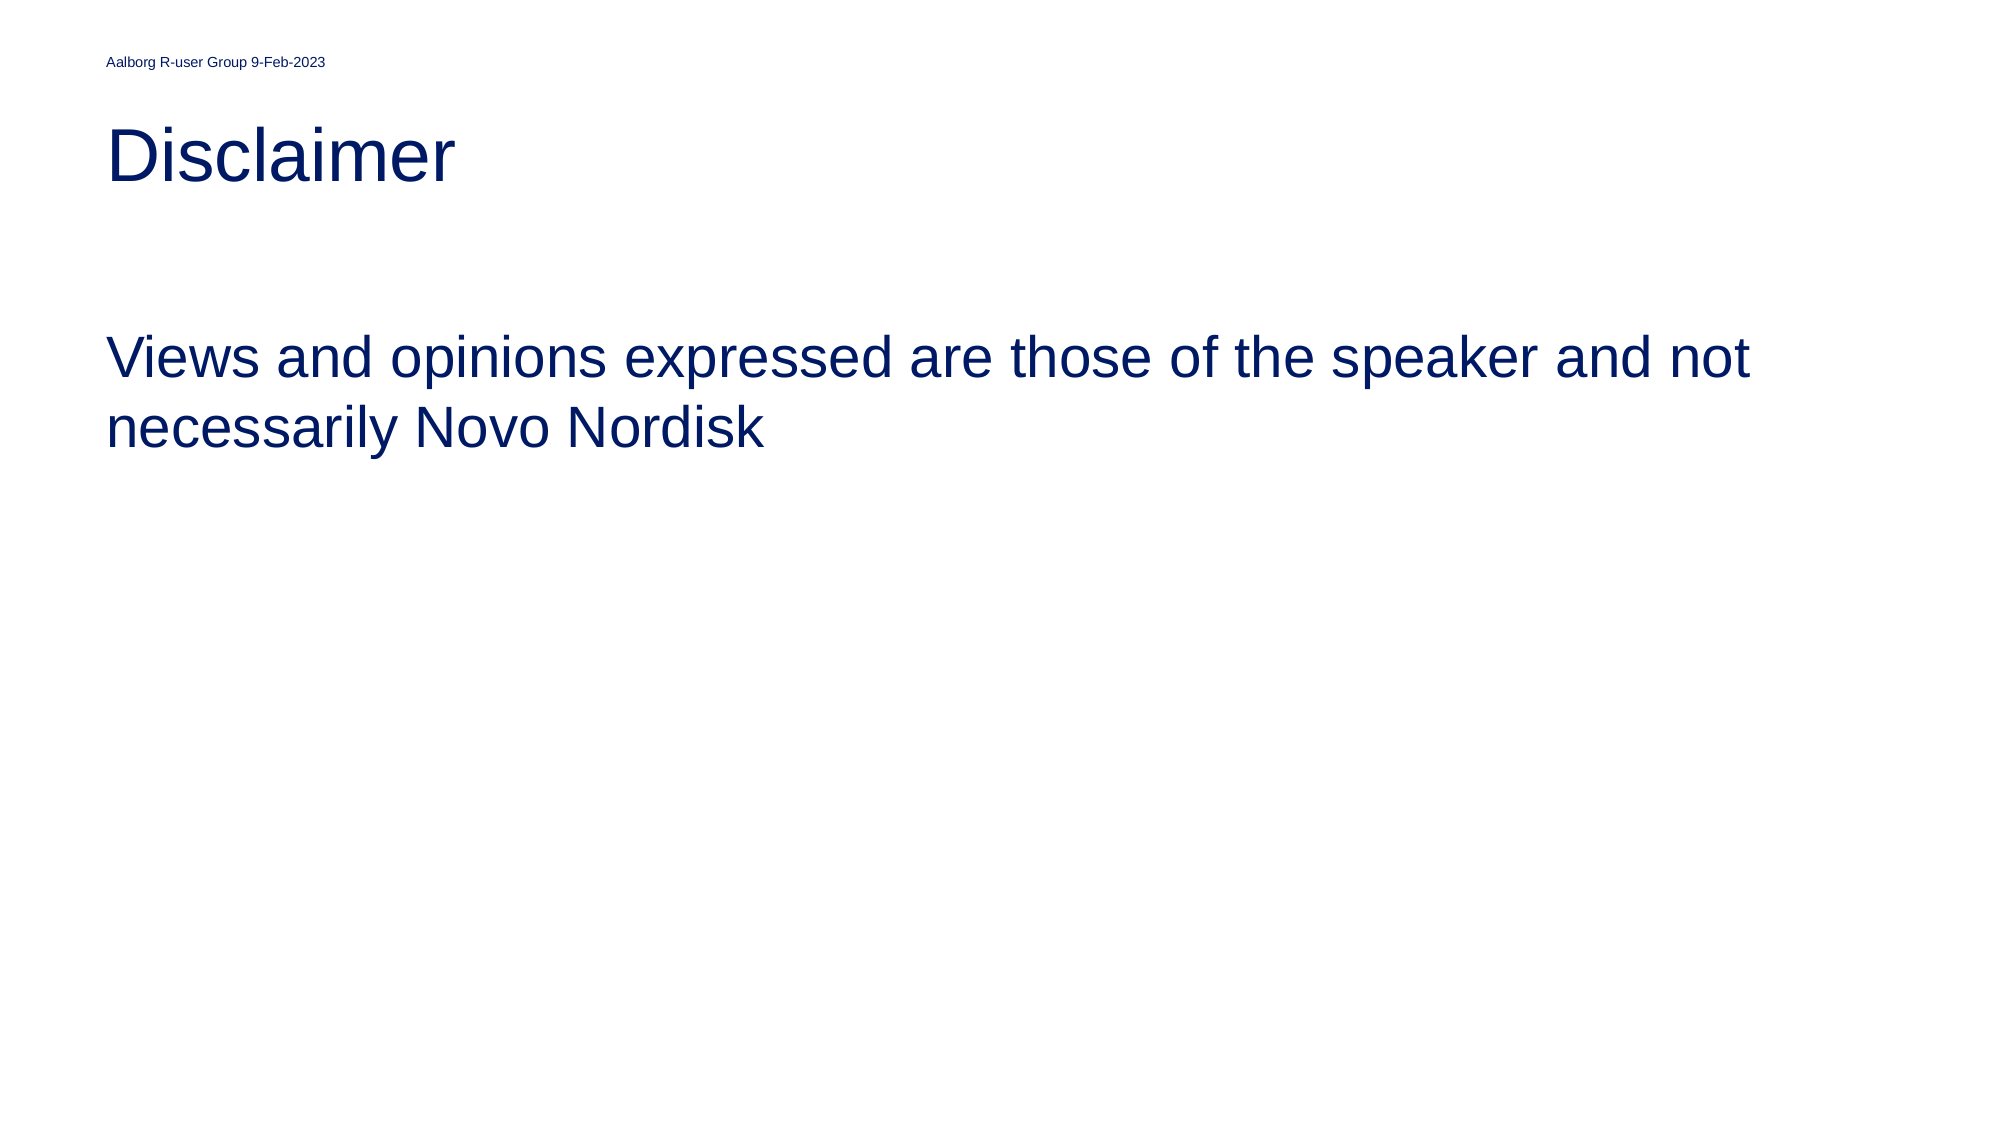

Multiple imputation
2
Aalborg R-user Group 9-Feb-2023
# Disclaimer
Views and opinions expressed are those of the speaker and not necessarily Novo Nordisk